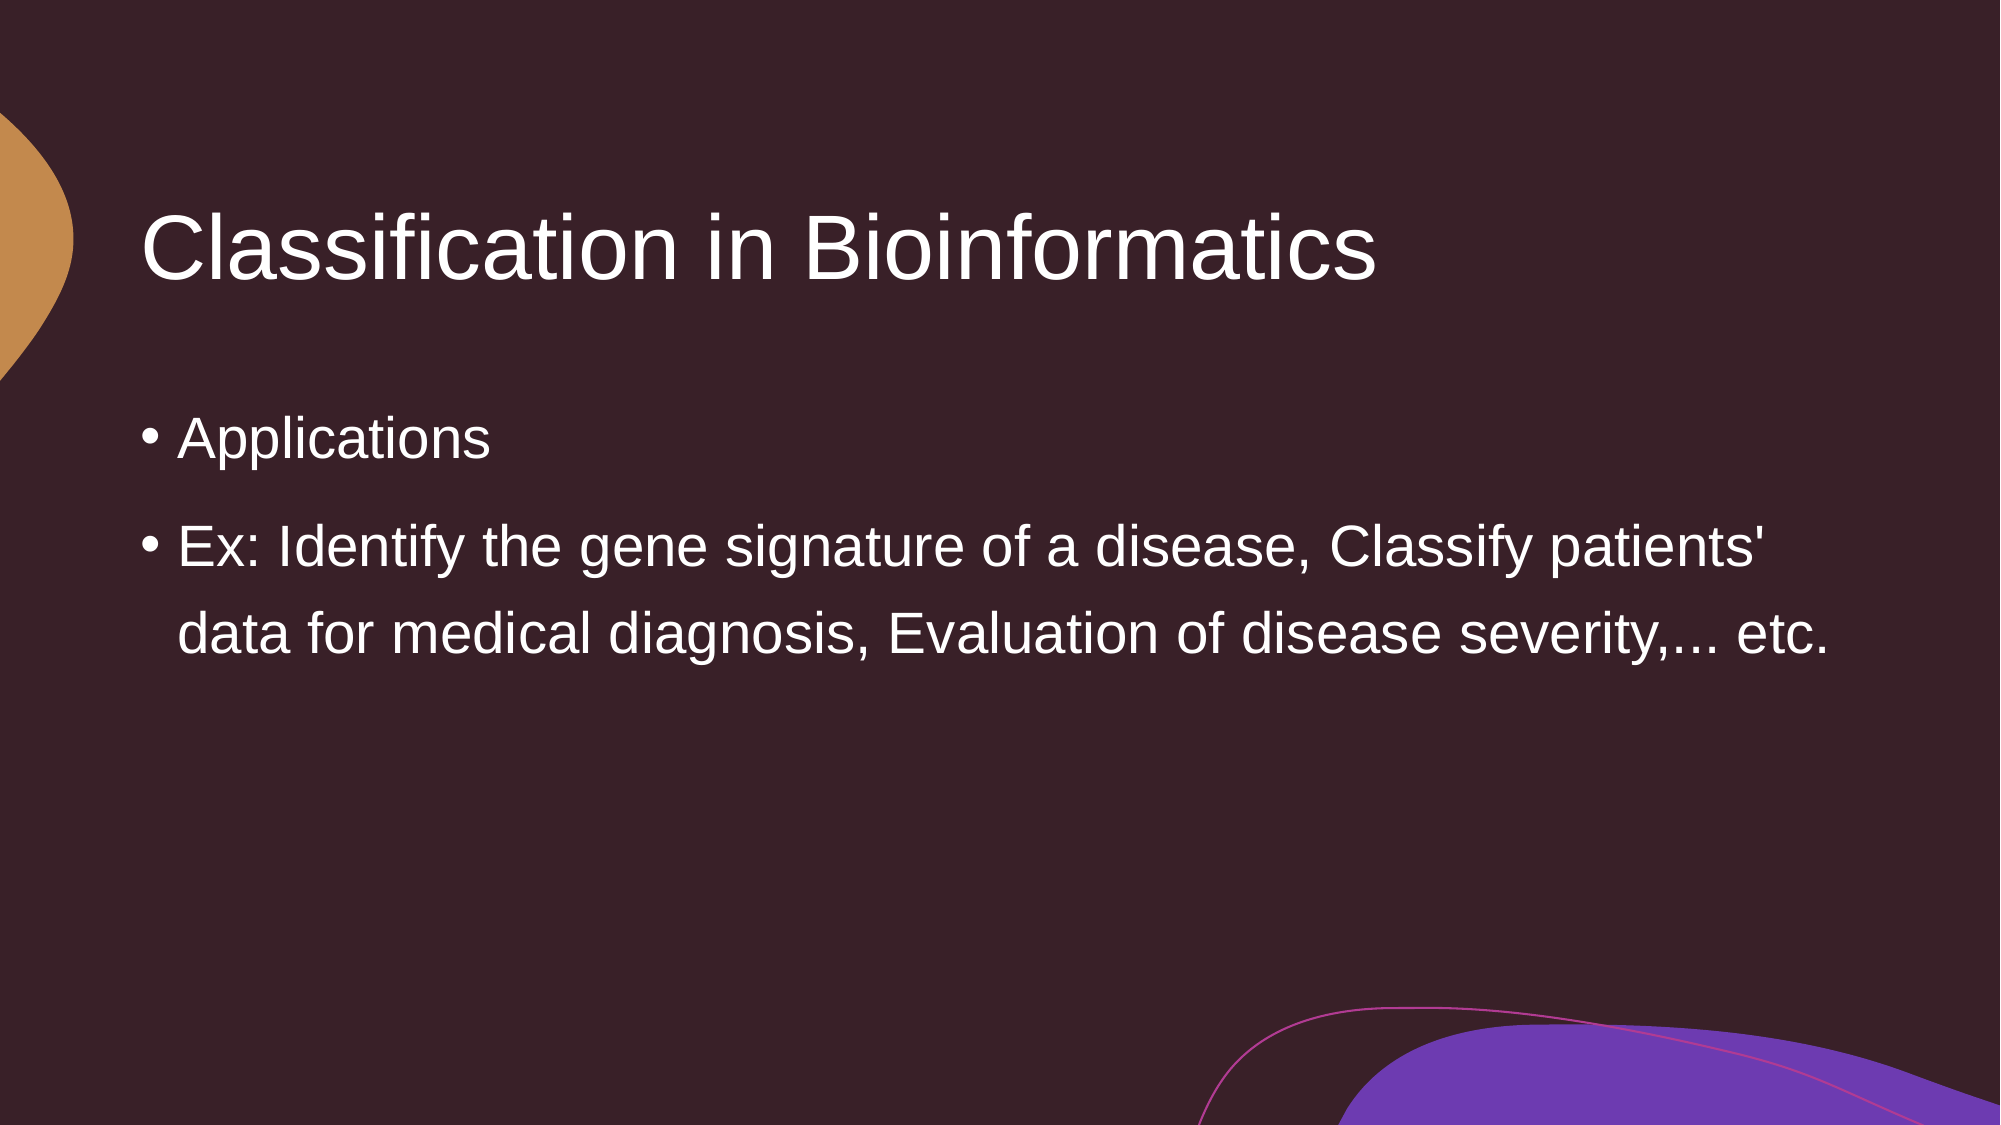

# Classification in Bioinformatics
Applications
Ex: Identify the gene signature of a disease, Classify patients' data for medical diagnosis, Evaluation of disease severity,... etc.